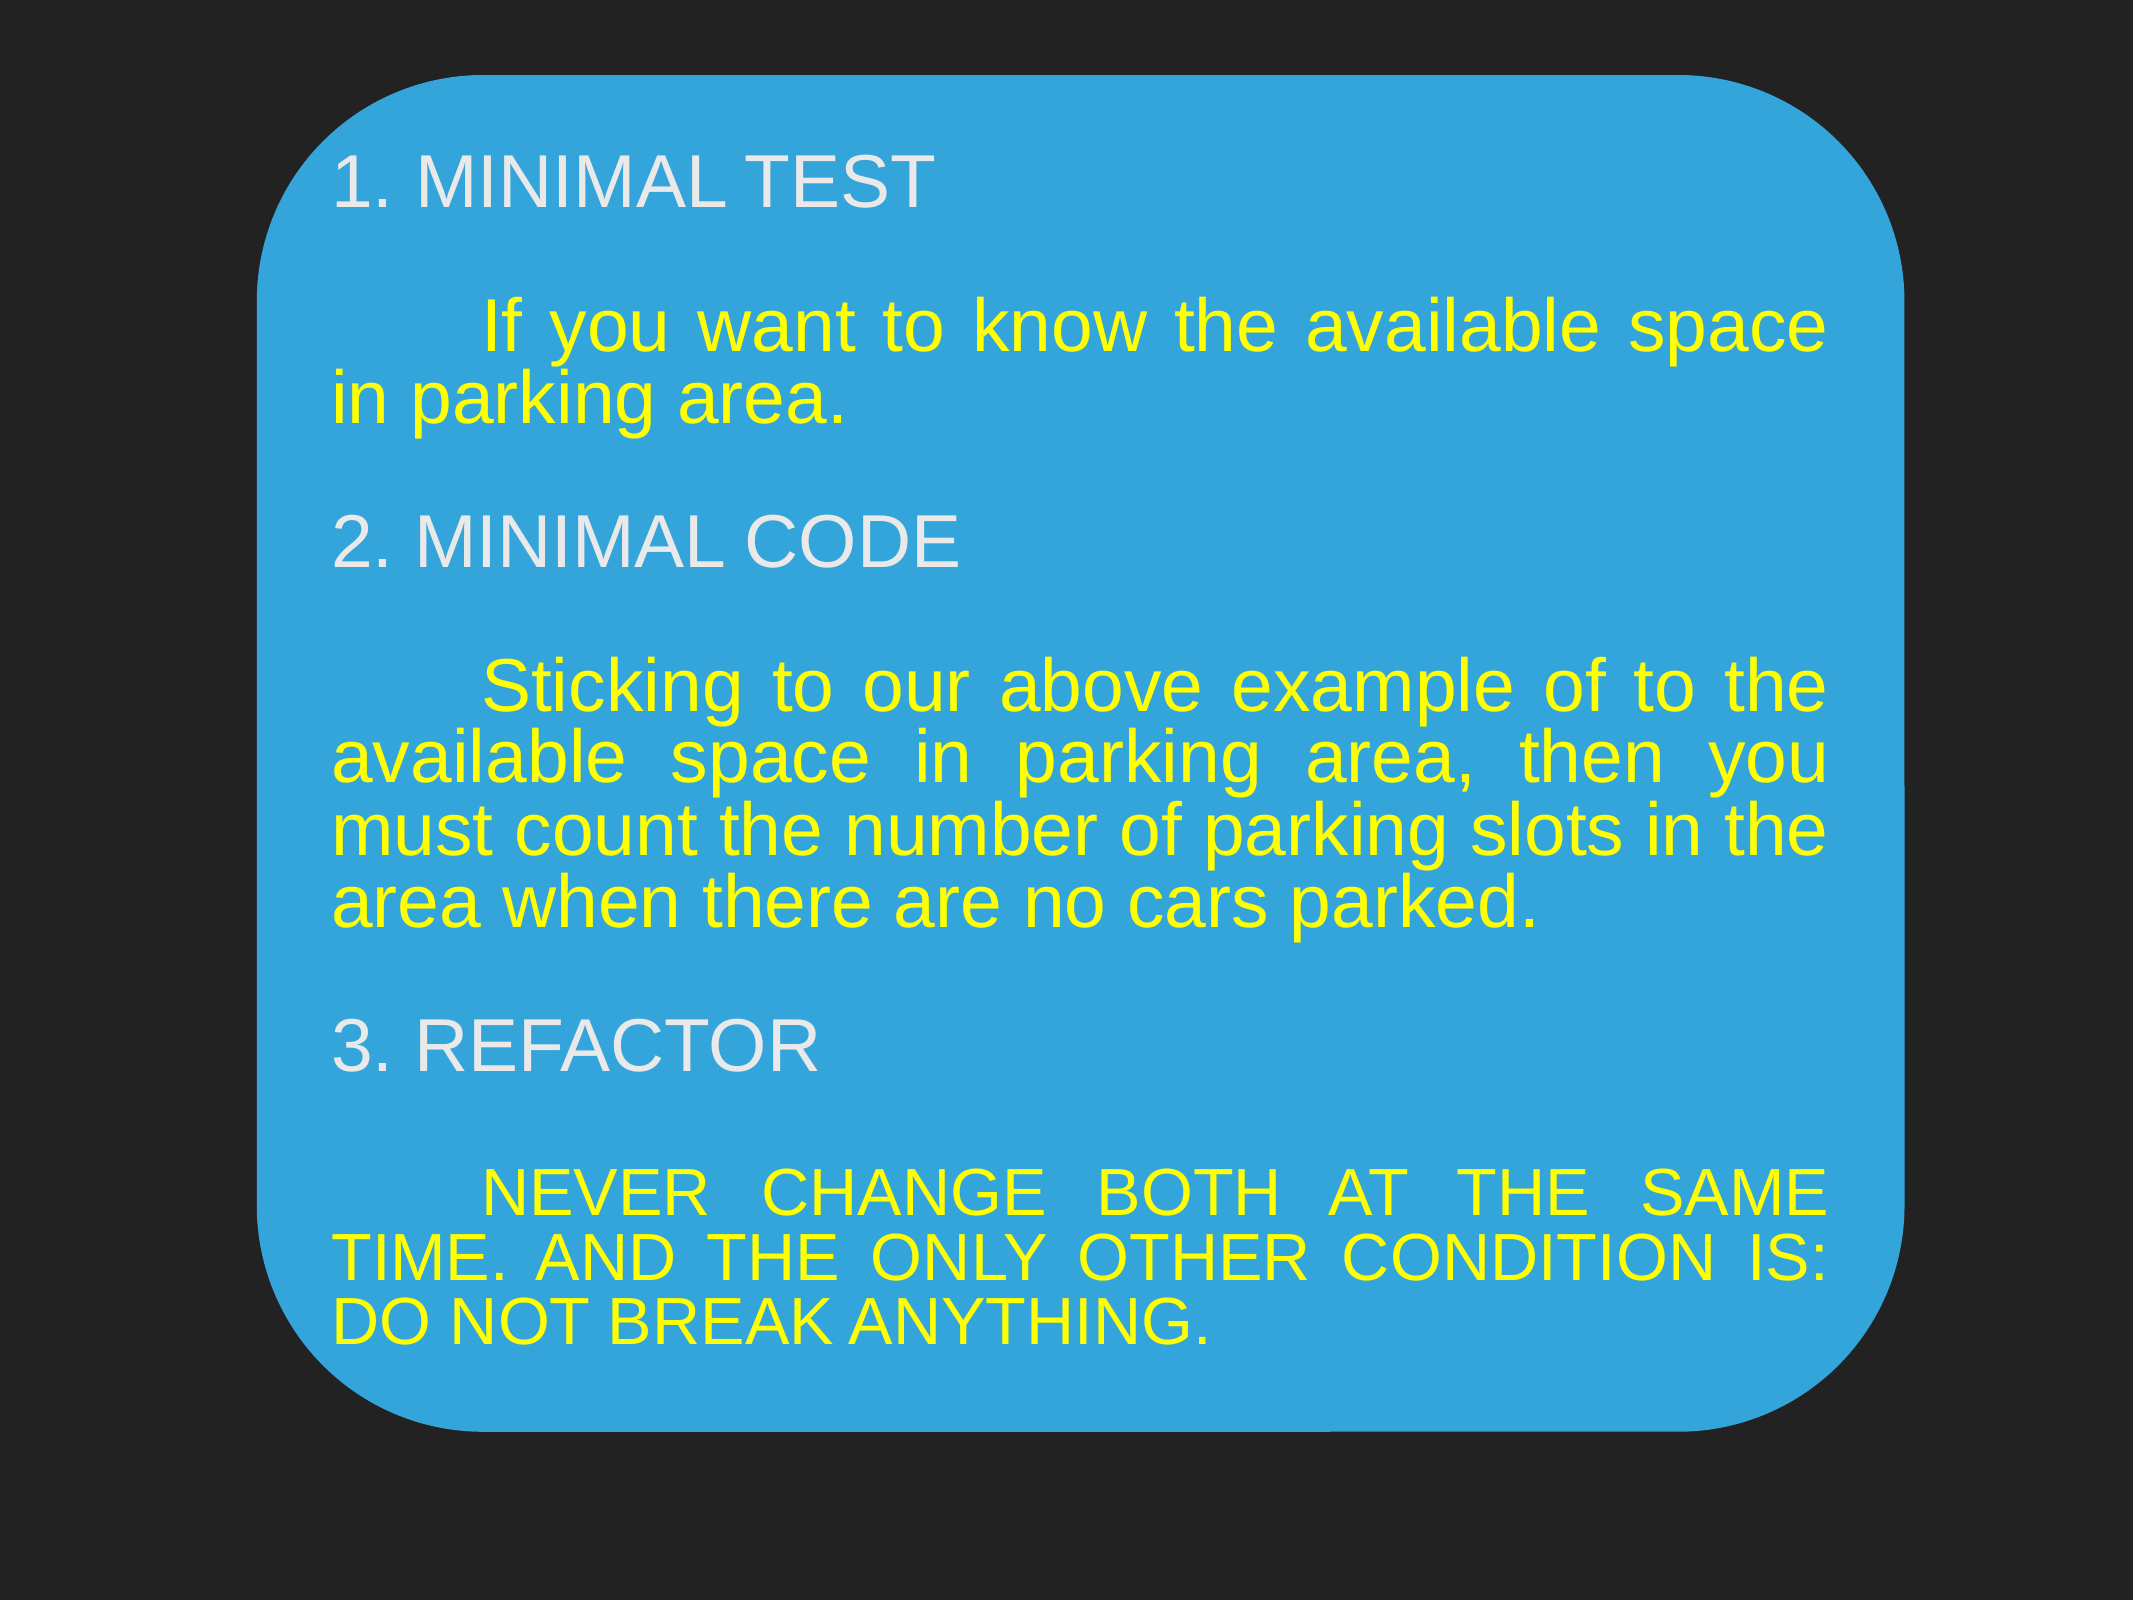

Minimal test

	If you want to know the available space in parking area.

2. MINIMAL CODE

	Sticking to our above example of to the available space in parking area, then you must count the number of parking slots in the area when there are no cars parked.

3. REFACTOR

	Never change both at the same time. And the only other condition is: Do not break anything.